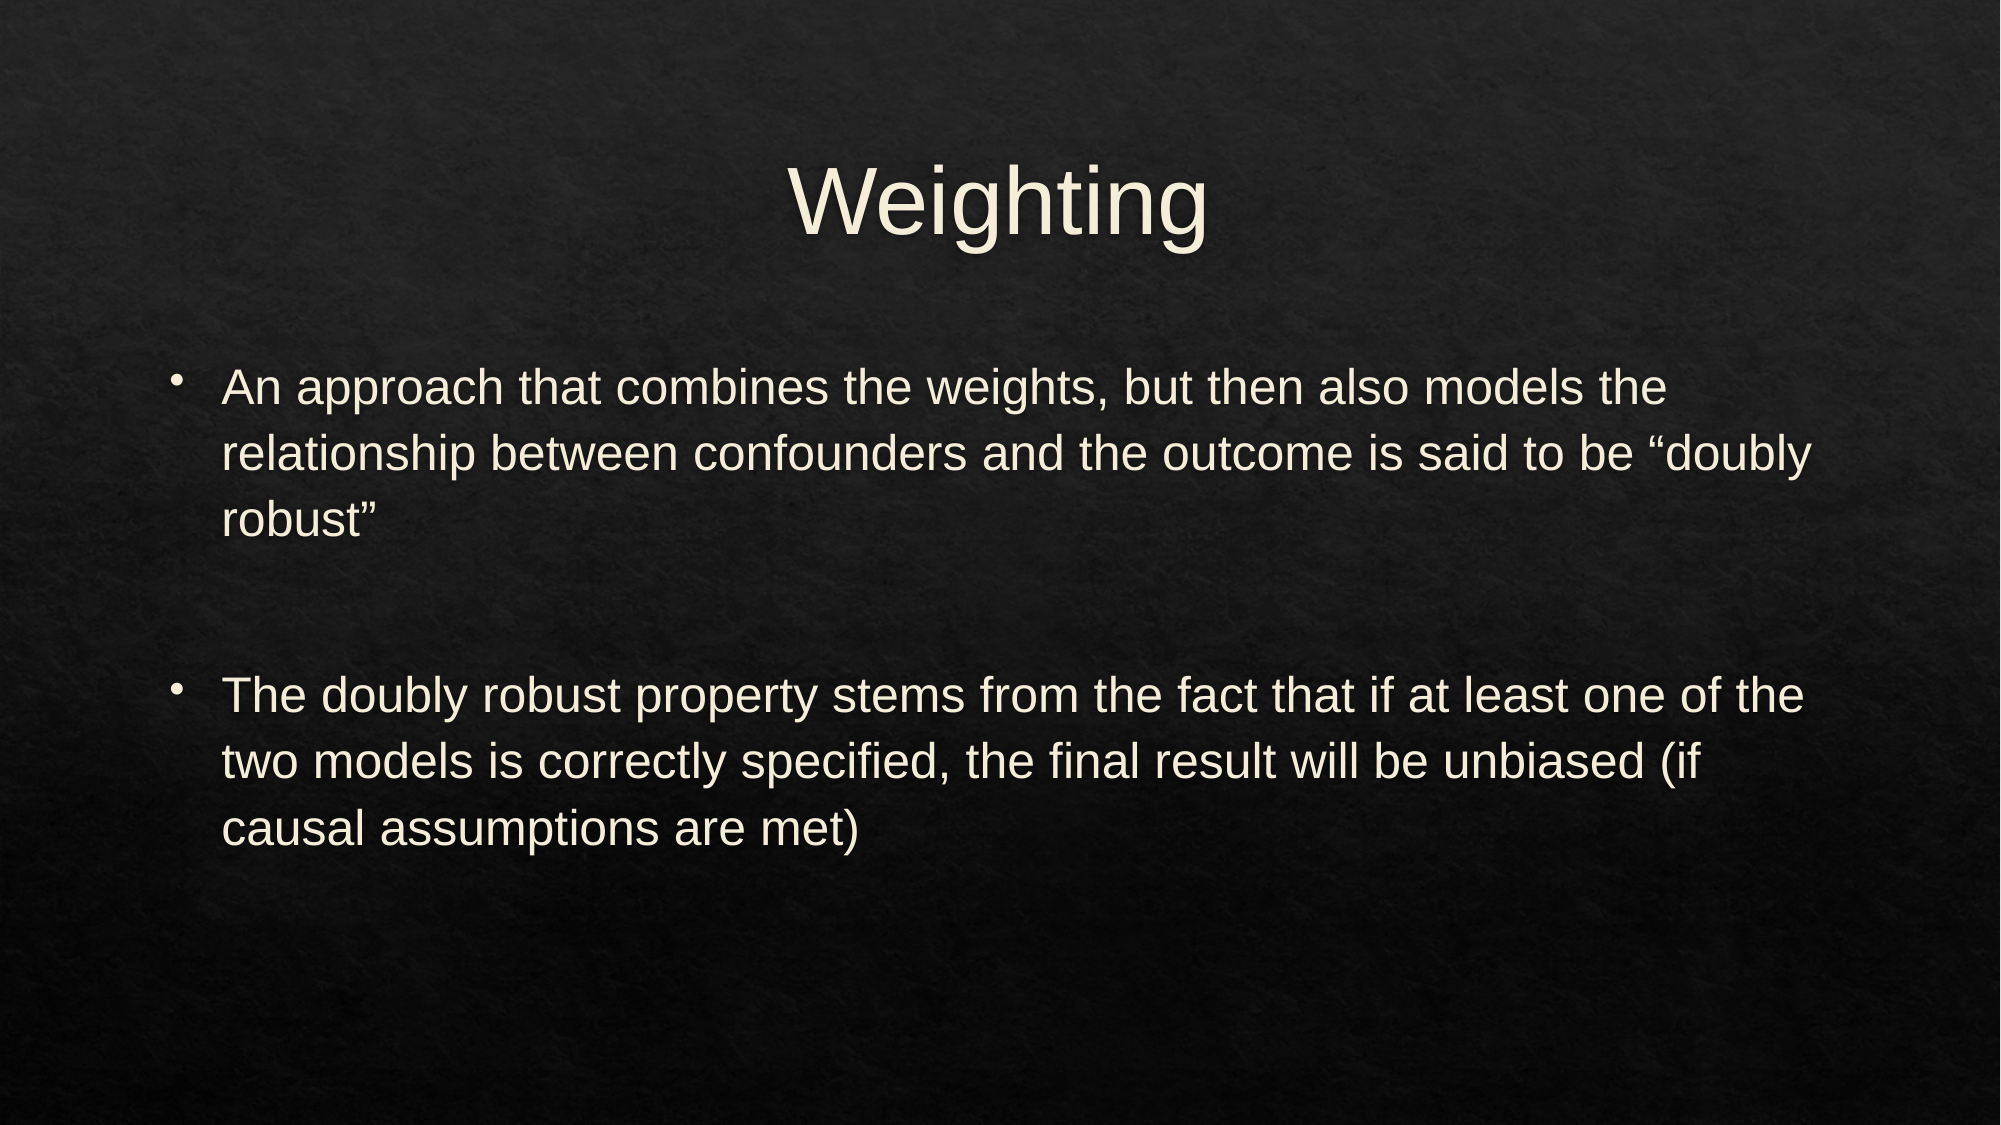

# Weighting
An approach that combines the weights, but then also models the relationship between confounders and the outcome is said to be “doubly robust”

The doubly robust property stems from the fact that if at least one of the two models is correctly specified, the final result will be unbiased (if causal assumptions are met)